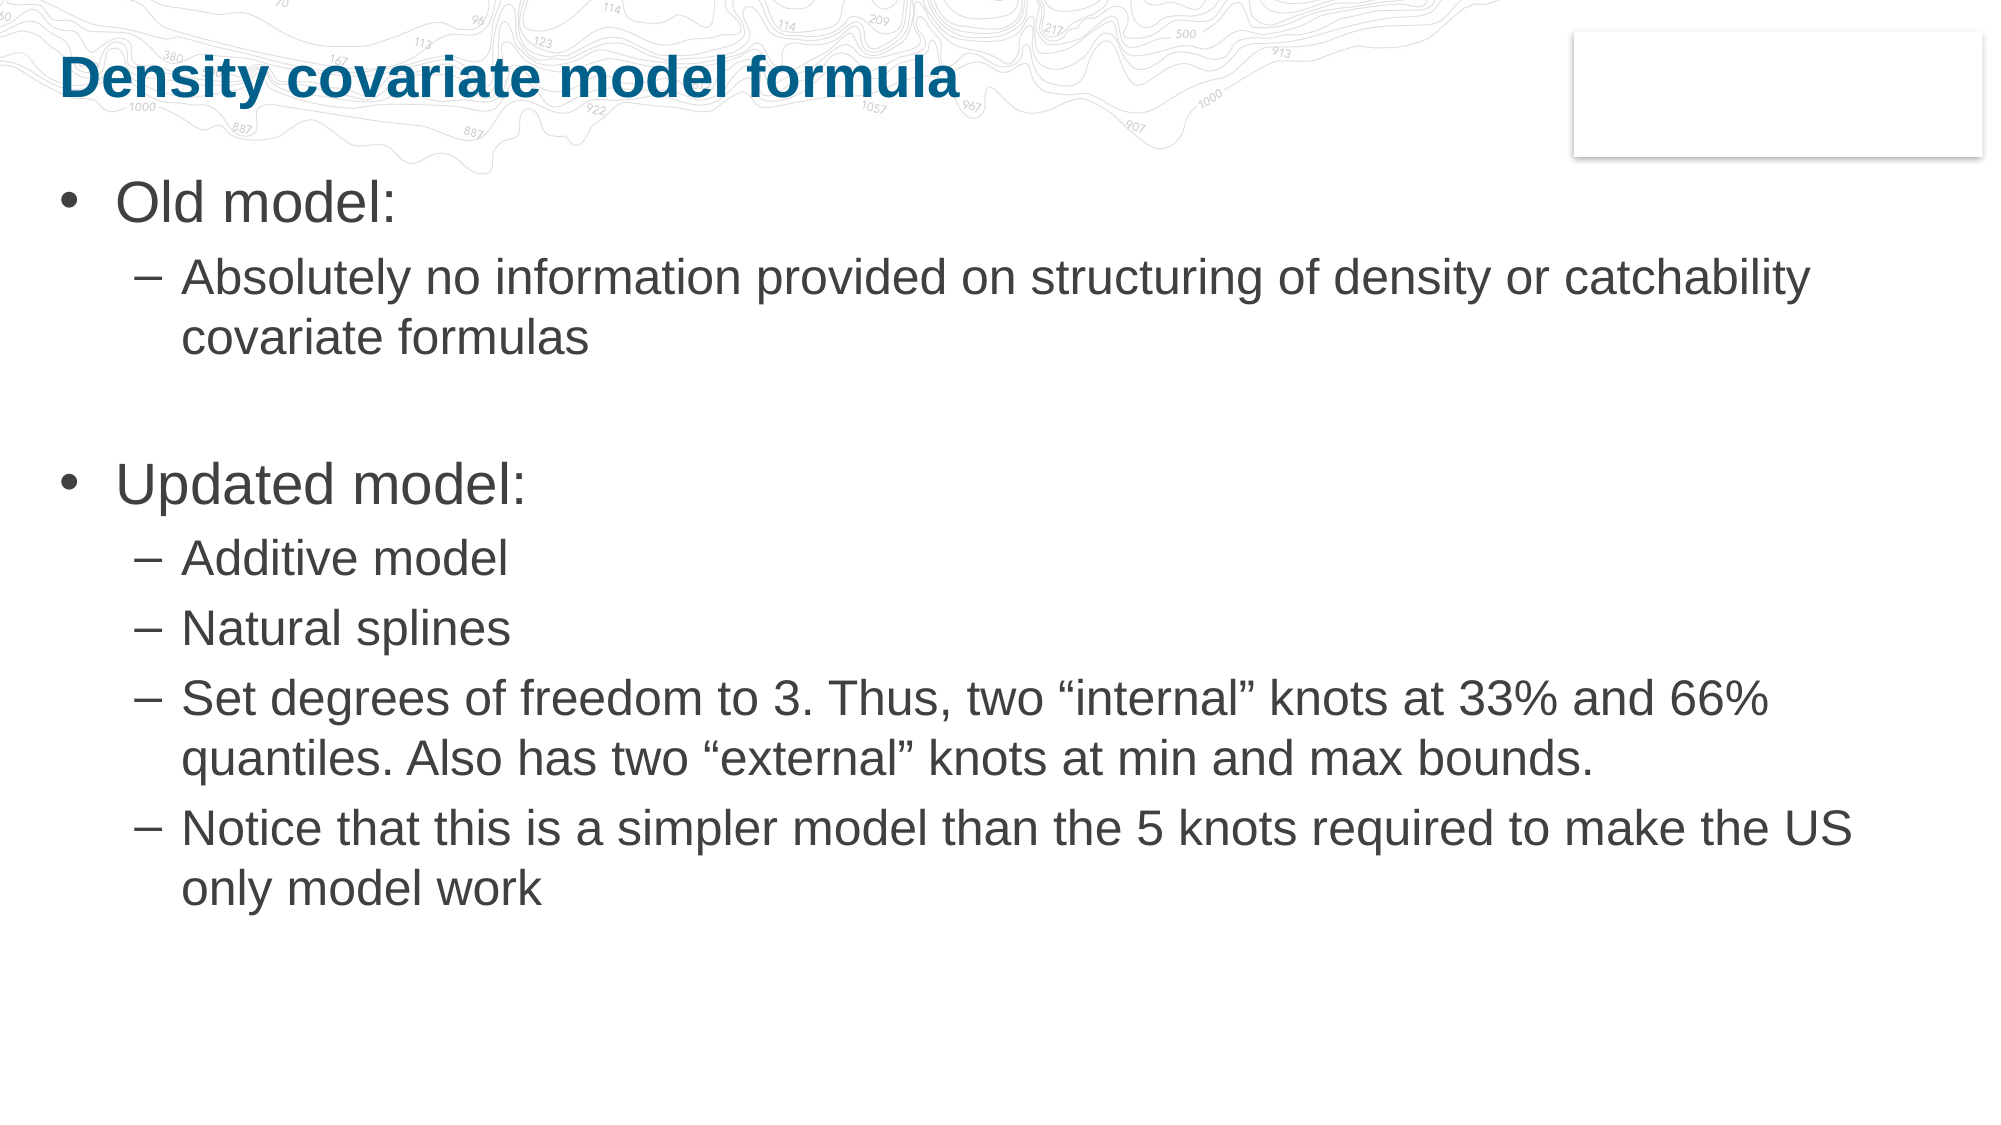

# Density covariate model formula

Old model:
Absolutely no information provided on structuring of density or catchability covariate formulas

Updated model:
Additive model
Natural splines
Set degrees of freedom to 3. Thus, two “internal” knots at 33% and 66% quantiles. Also has two “external” knots at min and max bounds.
Notice that this is a simpler model than the 5 knots required to make the US only model work